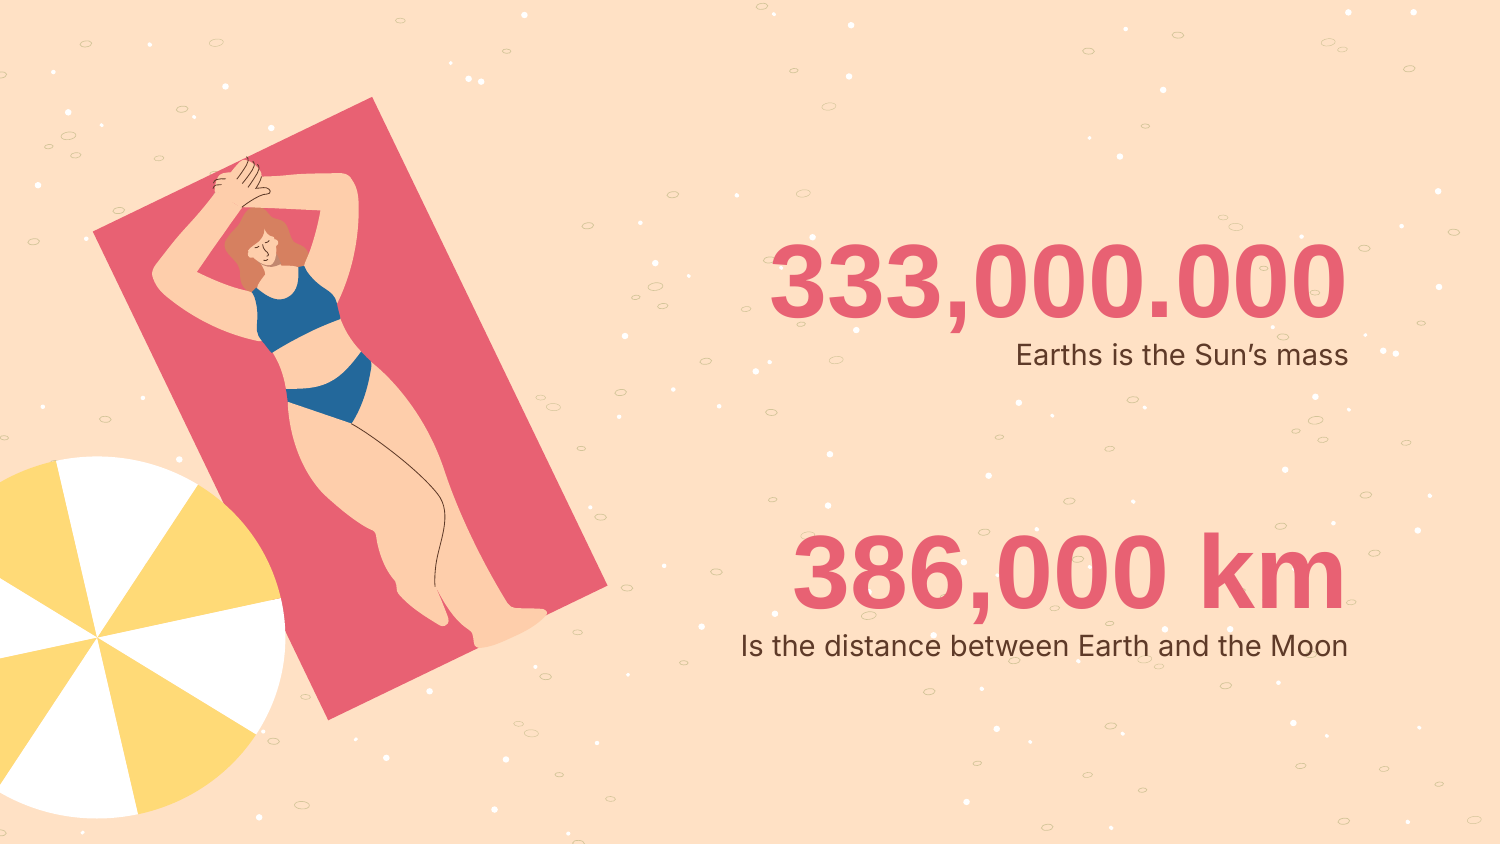

# 333,000.000
Earths is the Sun’s mass

386,000 km

Is the distance between Earth and the Moon